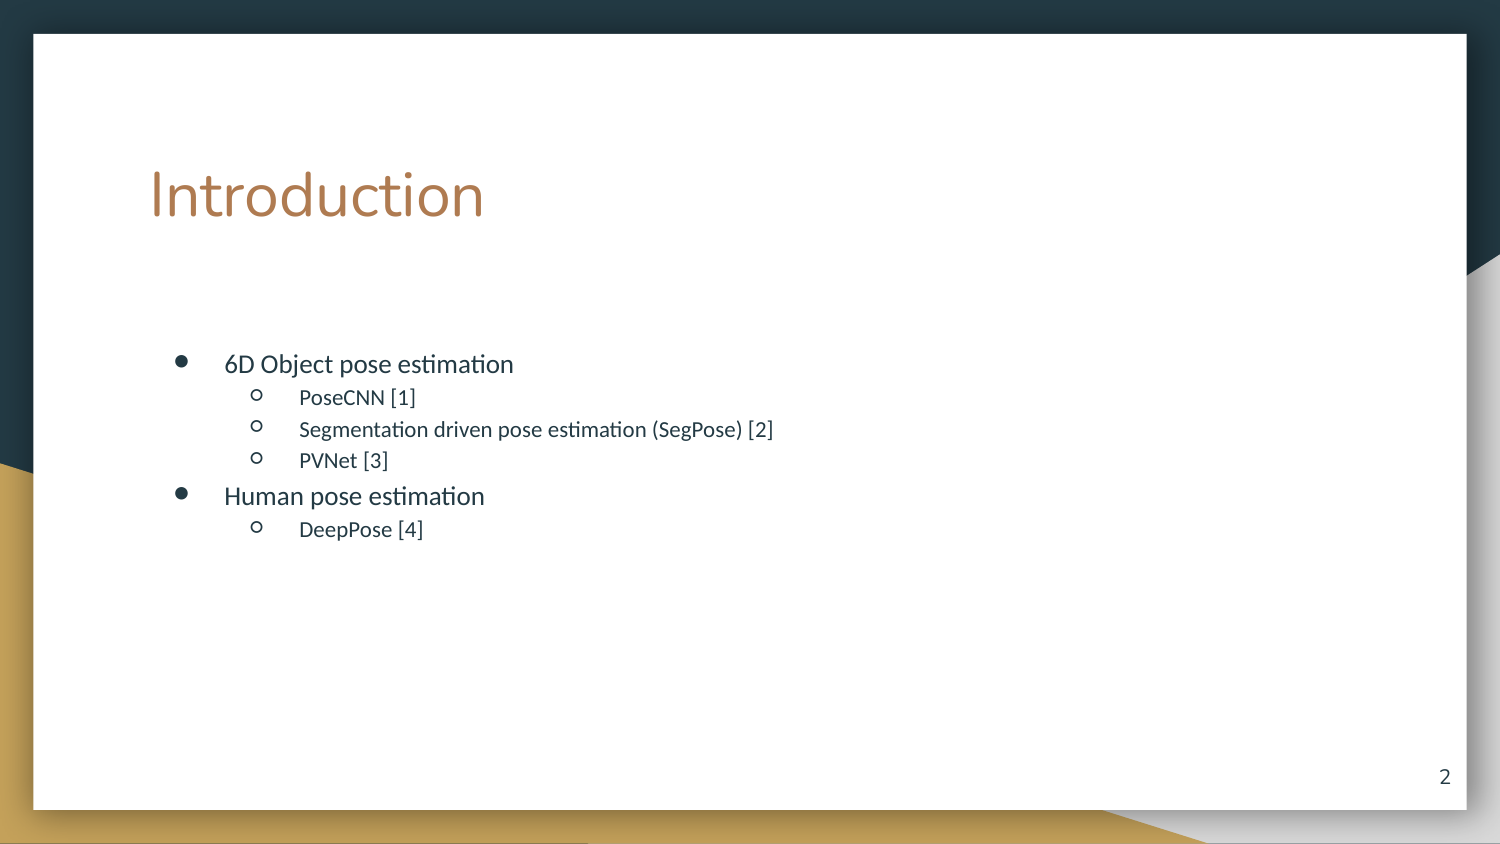

# Introduction

6D Object pose estimation
PoseCNN [1]
Segmentation driven pose estimation (SegPose) [2]
PVNet [3]
Human pose estimation
DeepPose [4]
2